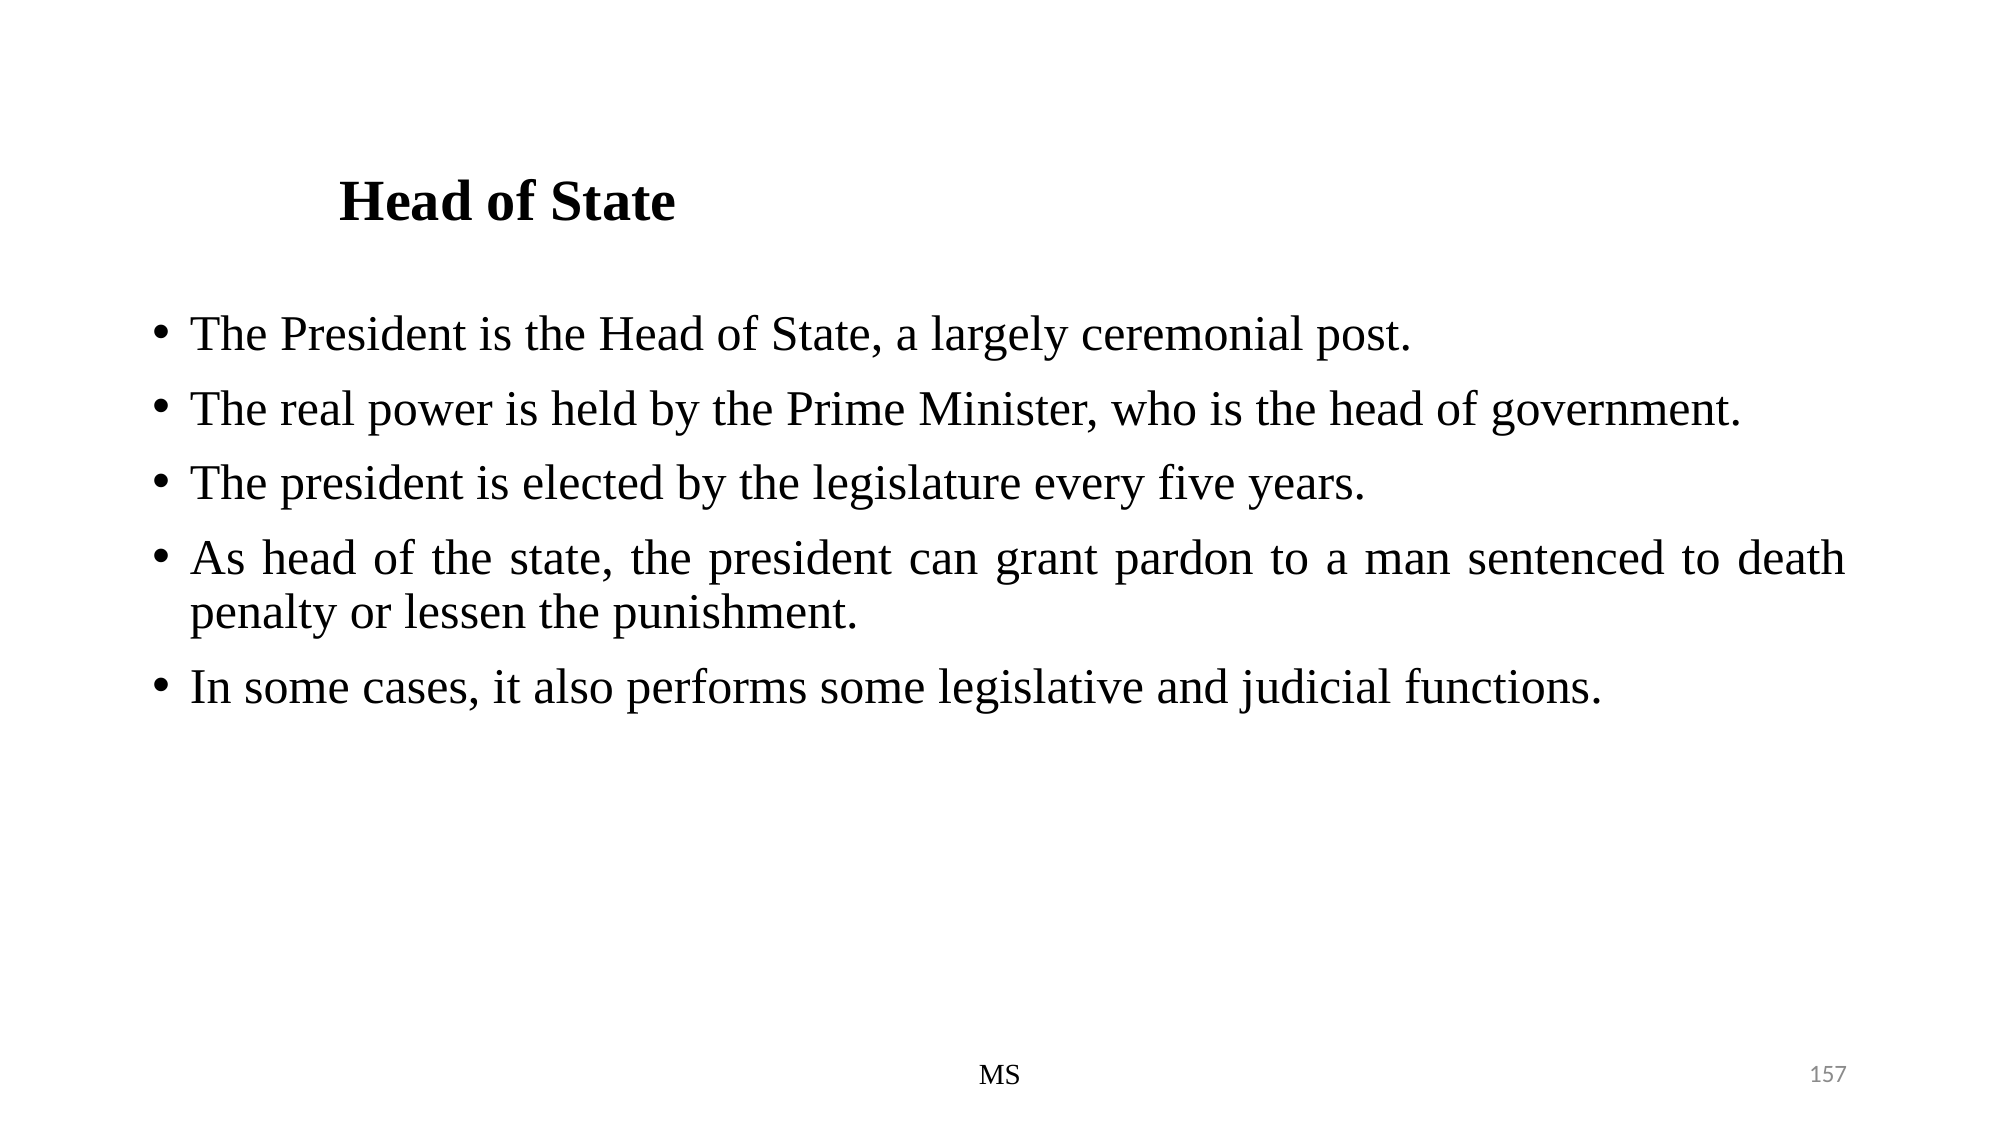

# Head of State
The President is the Head of State, a largely ceremonial post.
The real power is held by the Prime Minister, who is the head of government.
The president is elected by the legislature every five years.
As head of the state, the president can grant pardon to a man sentenced to death penalty or lessen the punishment.
In some cases, it also performs some legislative and judicial functions.
MS
157